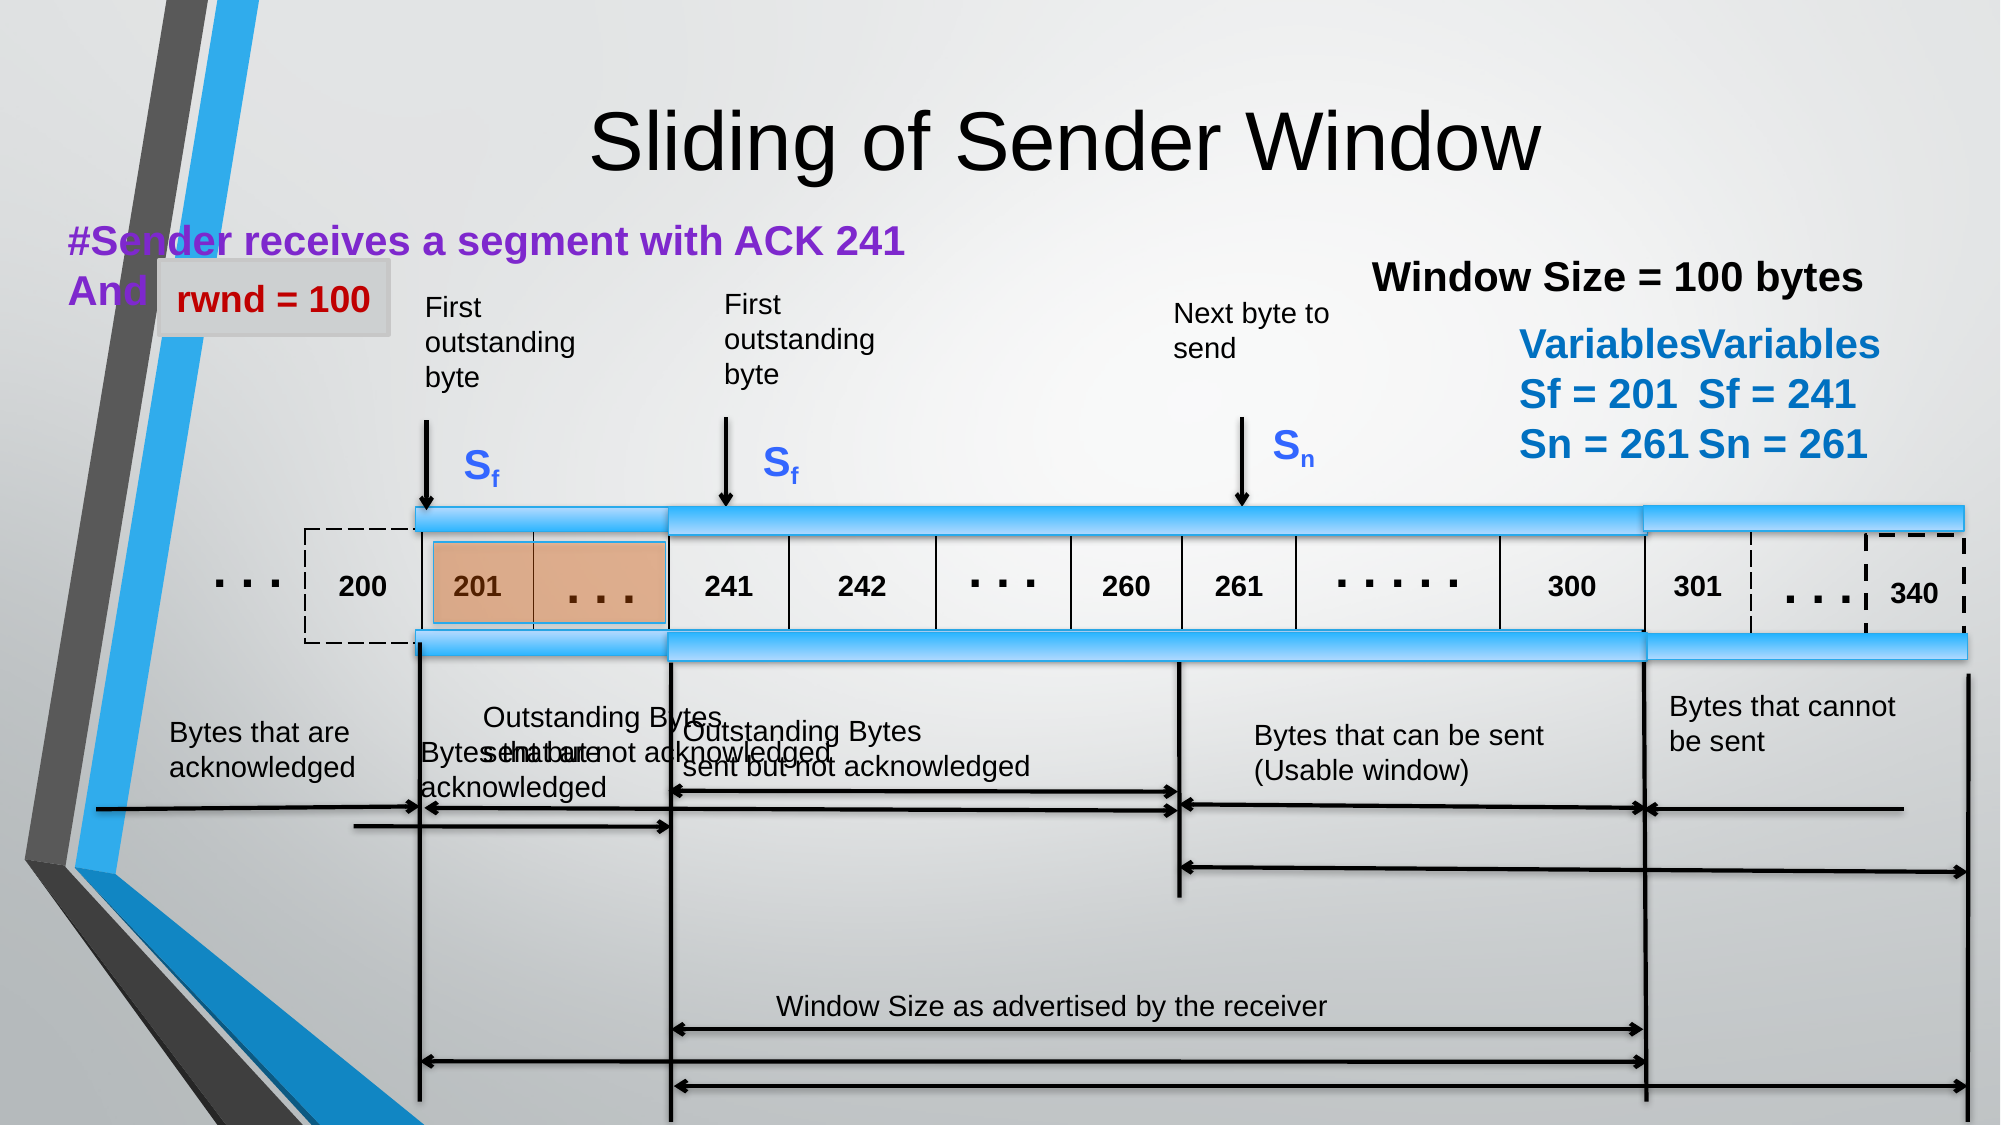

Sliding of Sender Window
#Sender receives a segment with ACK 241
And rwnd = 60
Window Size = 100 bytes
rwnd = 100
First outstanding byte
Sf
First outstanding byte
Sf
Next byte to send
Sn
Variables
Sf = 201
Sn = 261
Variables
Sf = 241
Sn = 261

| . . . | 200 | 201 | . . . | 241 | 242 | . . . | 260 | 261 | . . . . . | 300 | 301 | . . . |
| --- | --- | --- | --- | --- | --- | --- | --- | --- | --- | --- | --- | --- |
340

Bytes that are acknowledged
Bytes that are acknowledged
Bytes that cannot be sent
Outstanding Bytes
sent but not acknowledged
Outstanding Bytes
sent but not acknowledged
Bytes that can be sent (Usable window)
Window Size as advertised by the receiver